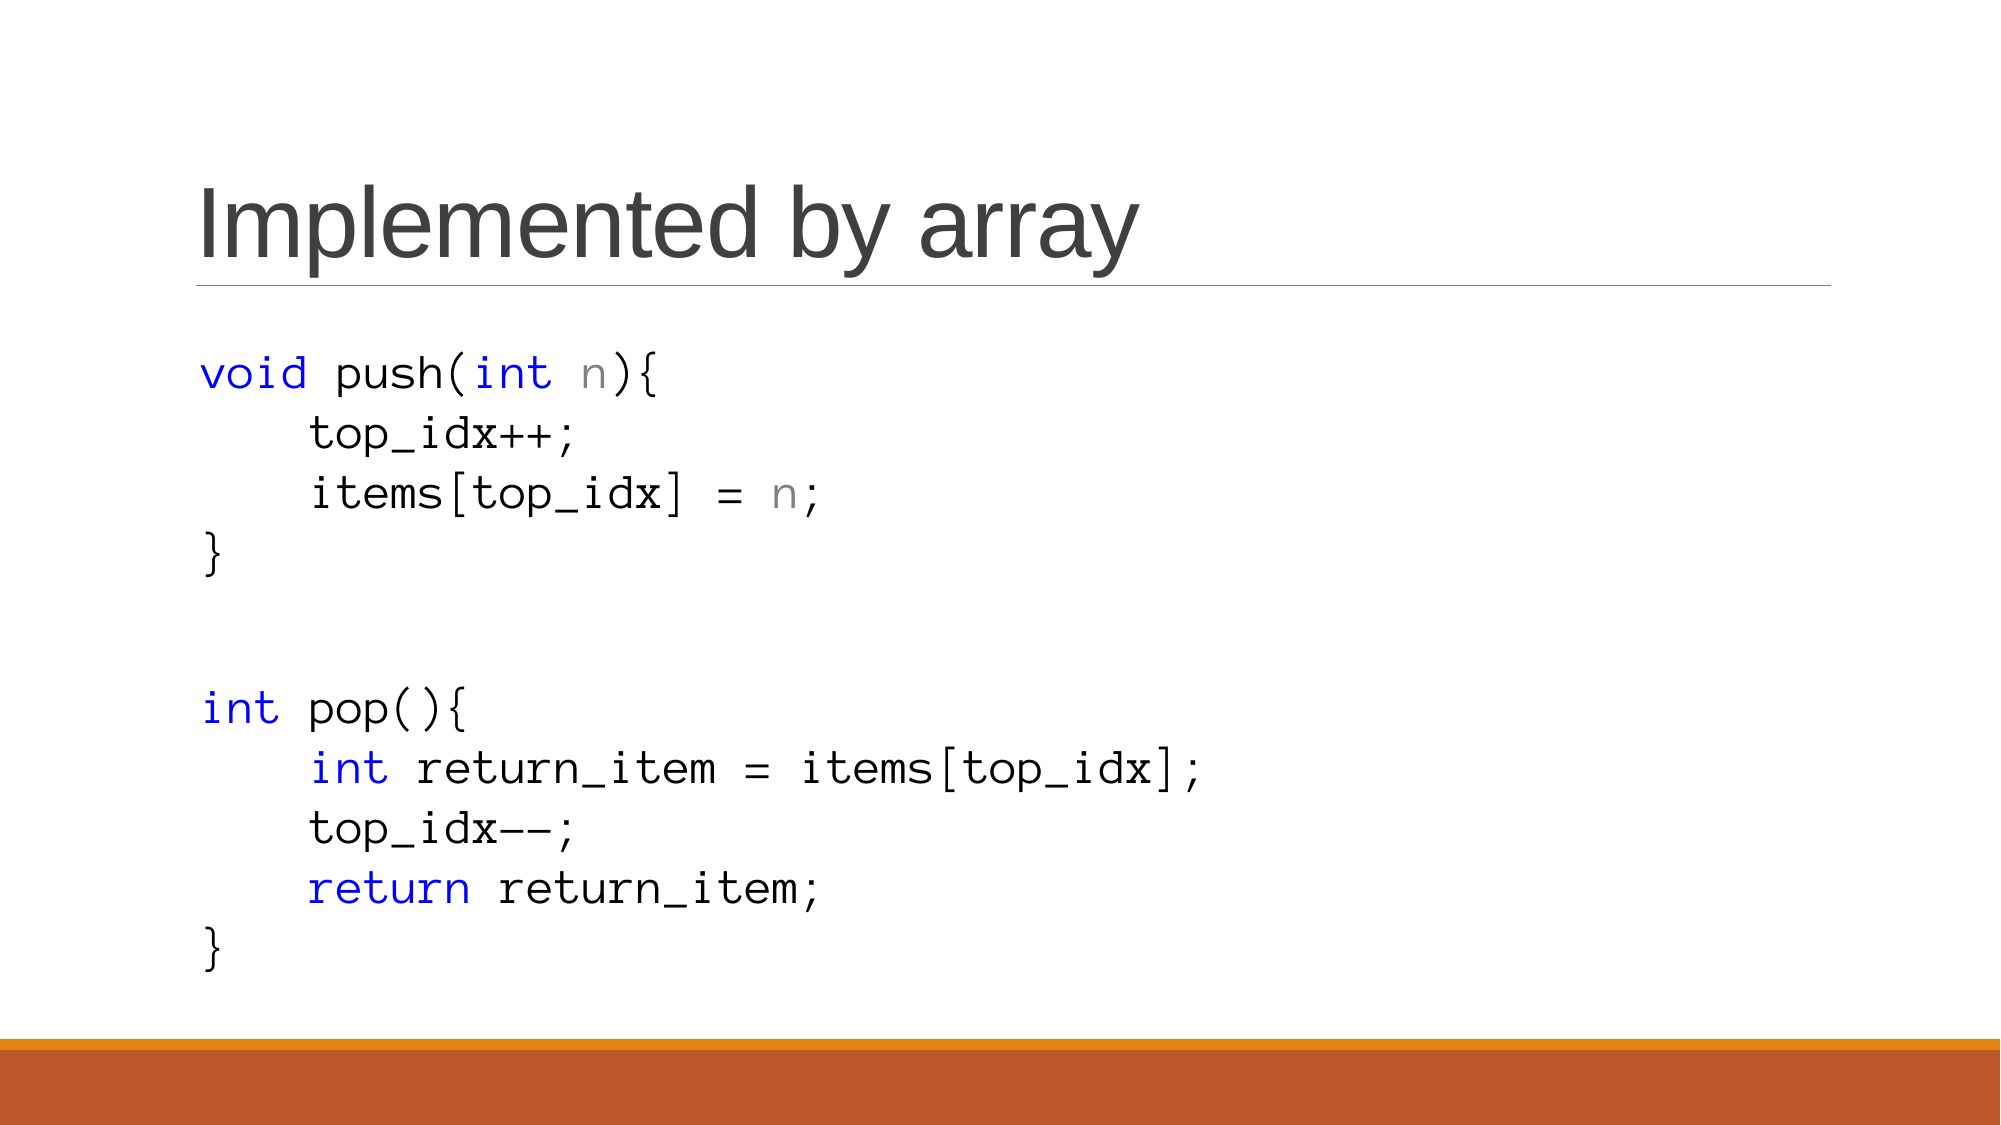

# Implemented by array
    void push(int n){
        top_idx++;
        items[top_idx] = n;
    }
    int pop(){
        int return_item = items[top_idx];
        top_idx--;
        return return_item;
    }